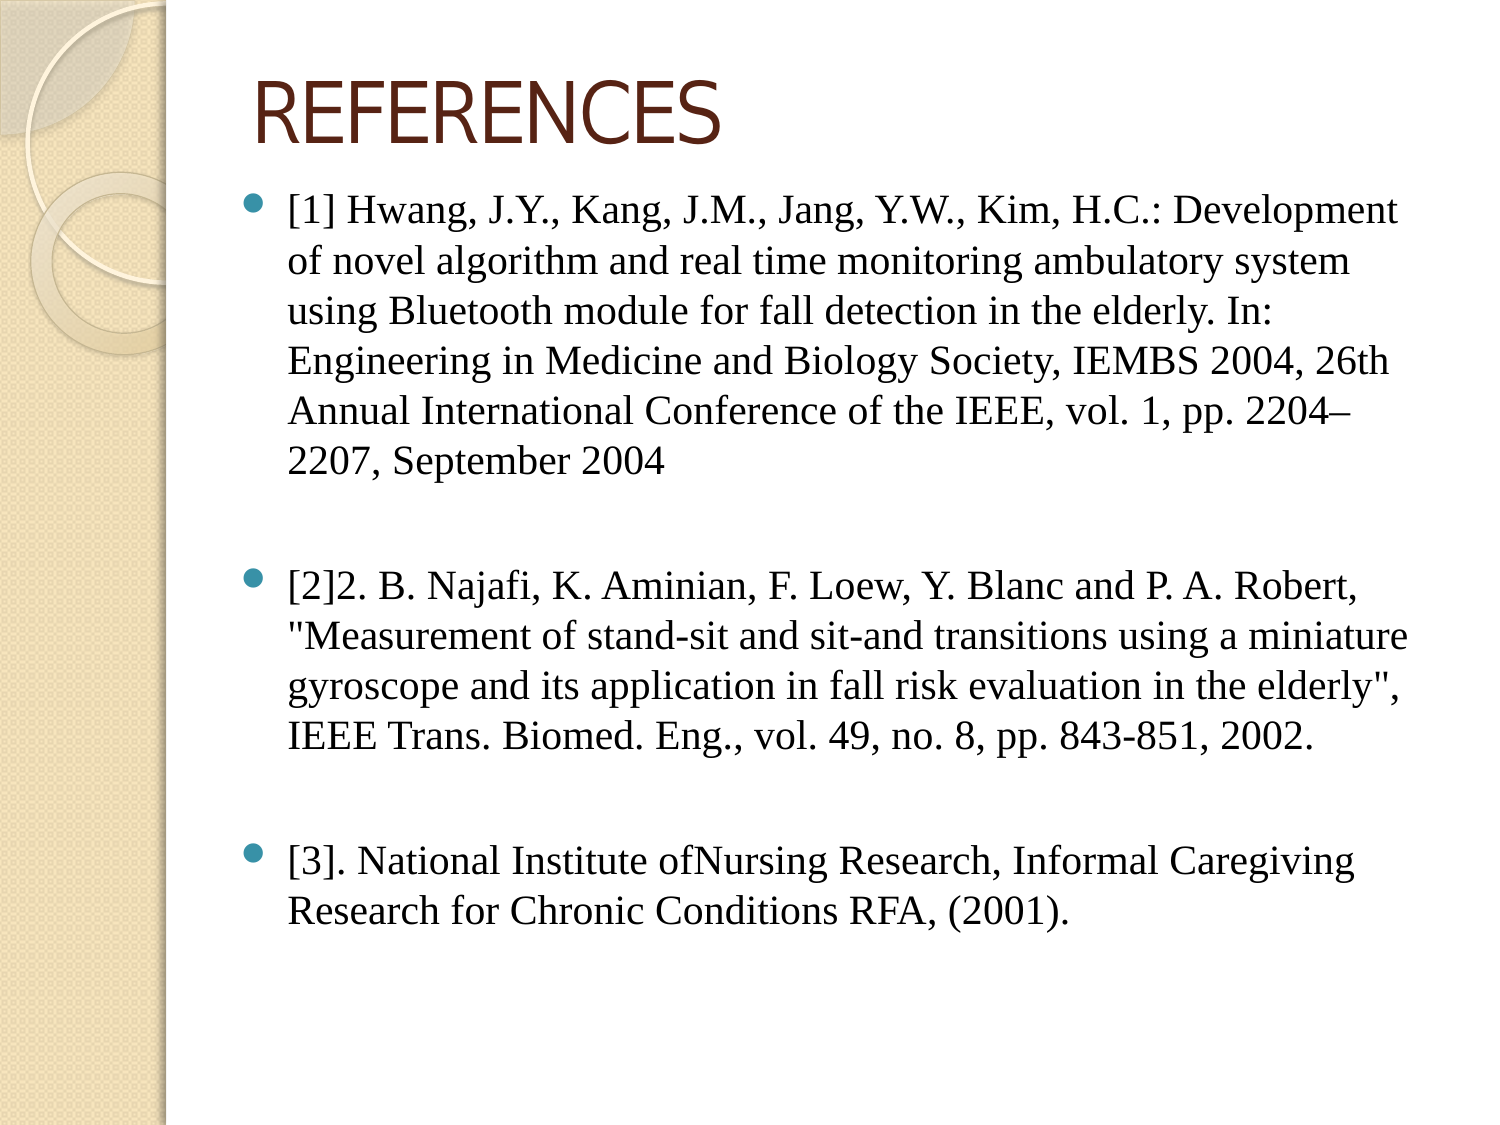

# REFERENCES
[1] Hwang, J.Y., Kang, J.M., Jang, Y.W., Kim, H.C.: Development of novel algorithm and real time monitoring ambulatory system using Bluetooth module for fall detection in the elderly. In: Engineering in Medicine and Biology Society, IEMBS 2004, 26th Annual International Conference of the IEEE, vol. 1, pp. 2204–2207, September 2004

[2]2. B. Najafi, K. Aminian, F. Loew, Y. Blanc and P. A. Robert, "Measurement of stand-sit and sit-and transitions using a miniature gyroscope and its application in fall risk evaluation in the elderly", IEEE Trans. Biomed. Eng., vol. 49, no. 8, pp. 843-851, 2002.

[3]. National Institute ofNursing Research, Informal Caregiving Research for Chronic Conditions RFA, (2001).